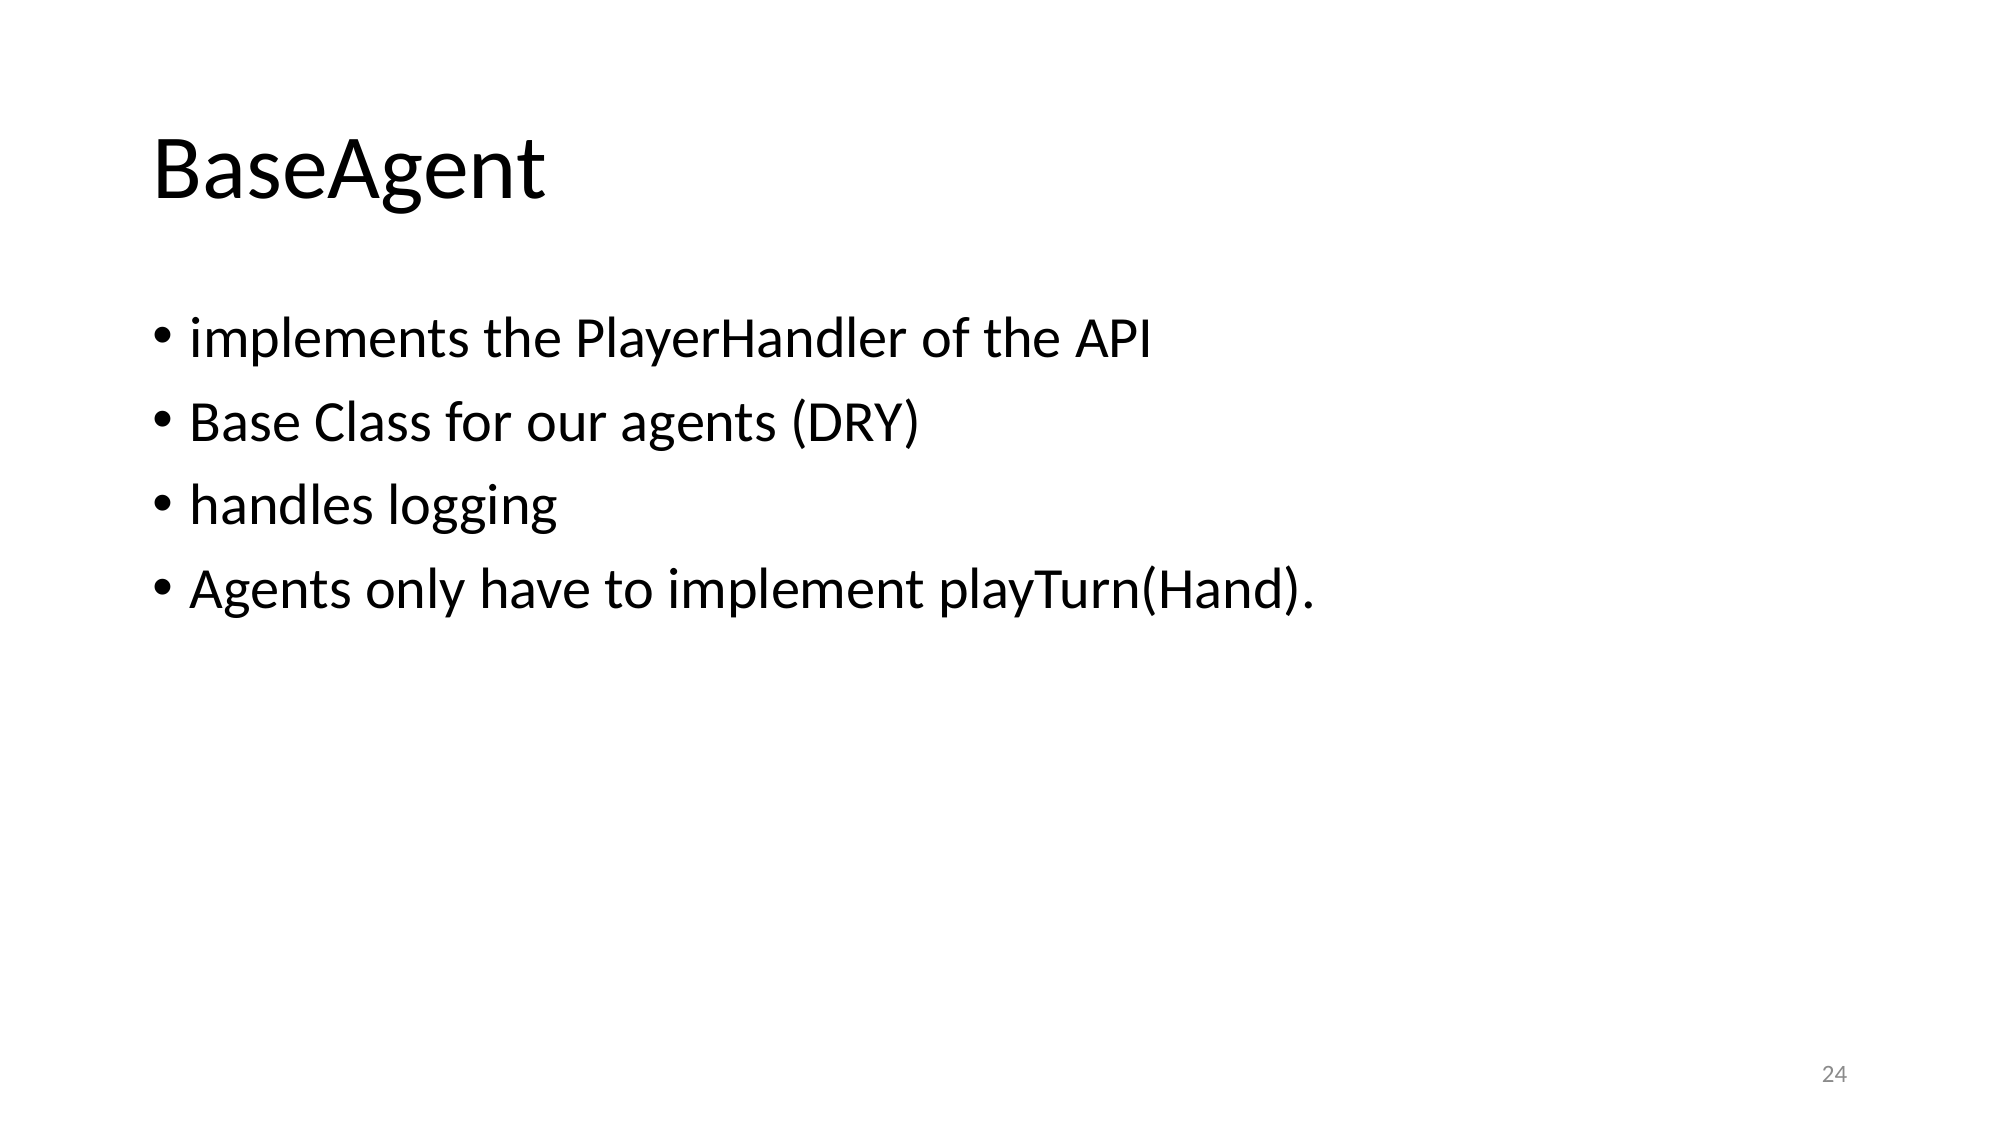

# BaseAgent
implements the PlayerHandler of the API
Base Class for our agents (DRY)
handles logging
Agents only have to implement playTurn(Hand).

24